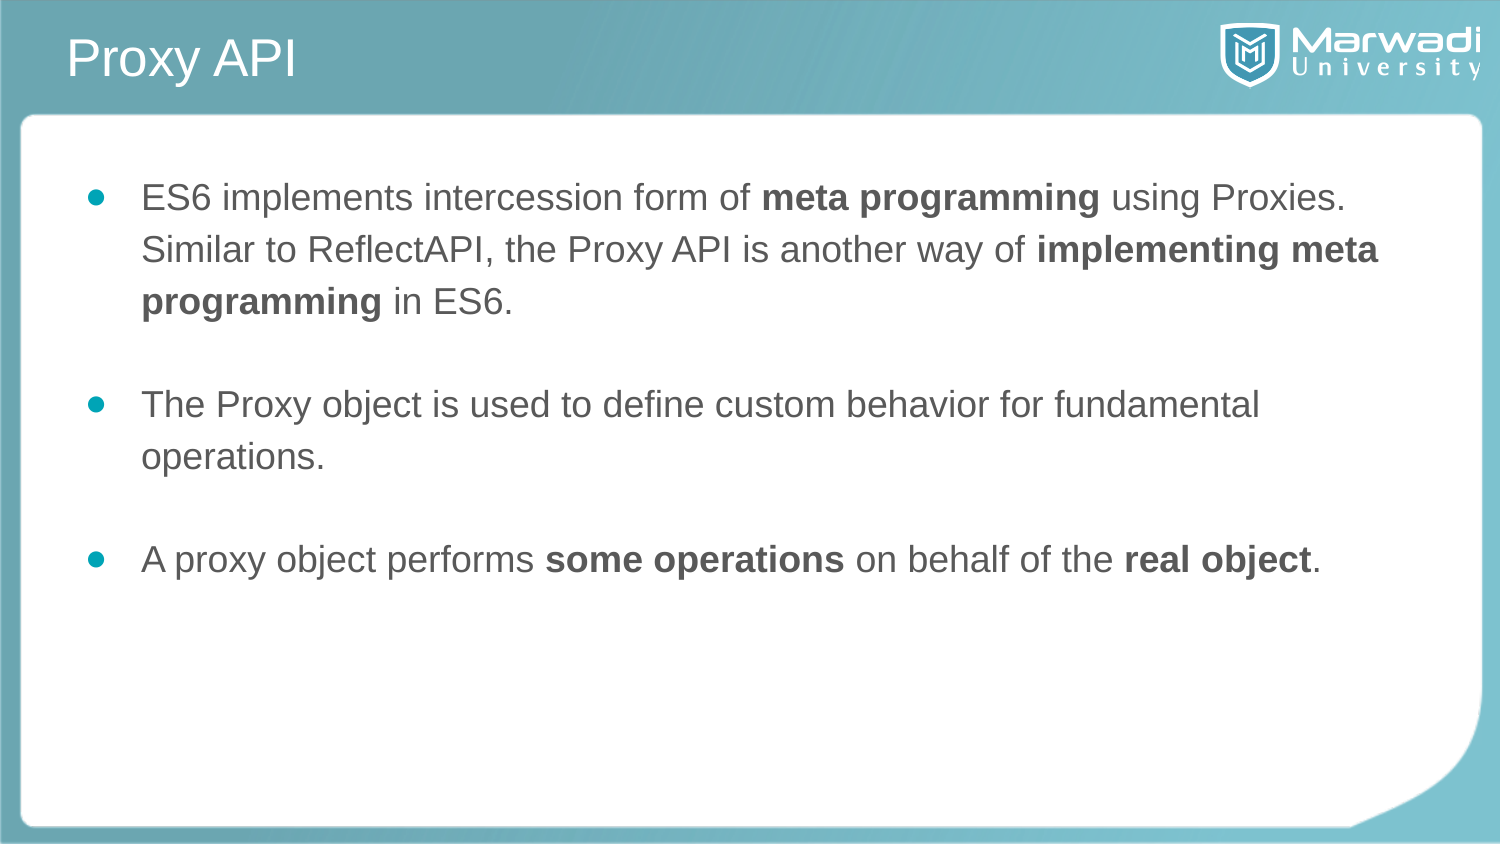

# Proxy API
ES6 implements intercession form of meta programming using Proxies. Similar to ReflectAPI, the Proxy API is another way of implementing meta programming in ES6.

The Proxy object is used to define custom behavior for fundamental operations.

A proxy object performs some operations on behalf of the real object.